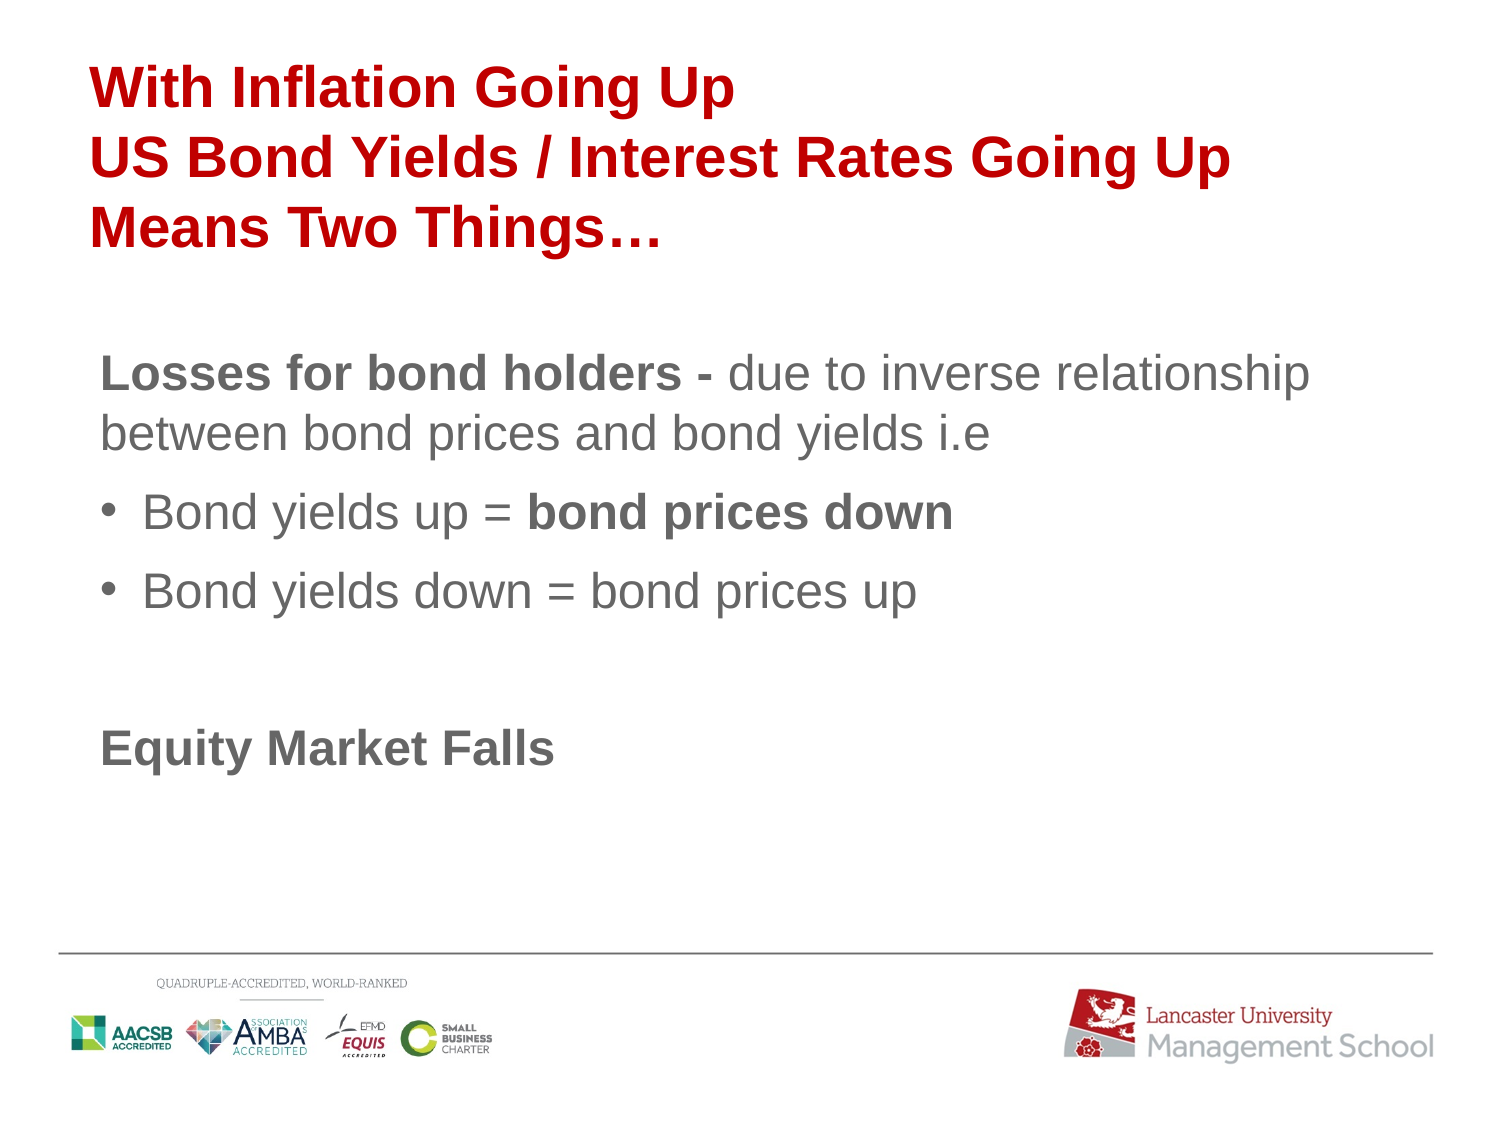

With Inflation Going Up
US Bond Yields / Interest Rates Going Up Means Two Things…
Losses for bond holders - due to inverse relationship between bond prices and bond yields i.e
Bond yields up = bond prices down
Bond yields down = bond prices up

Equity Market Falls